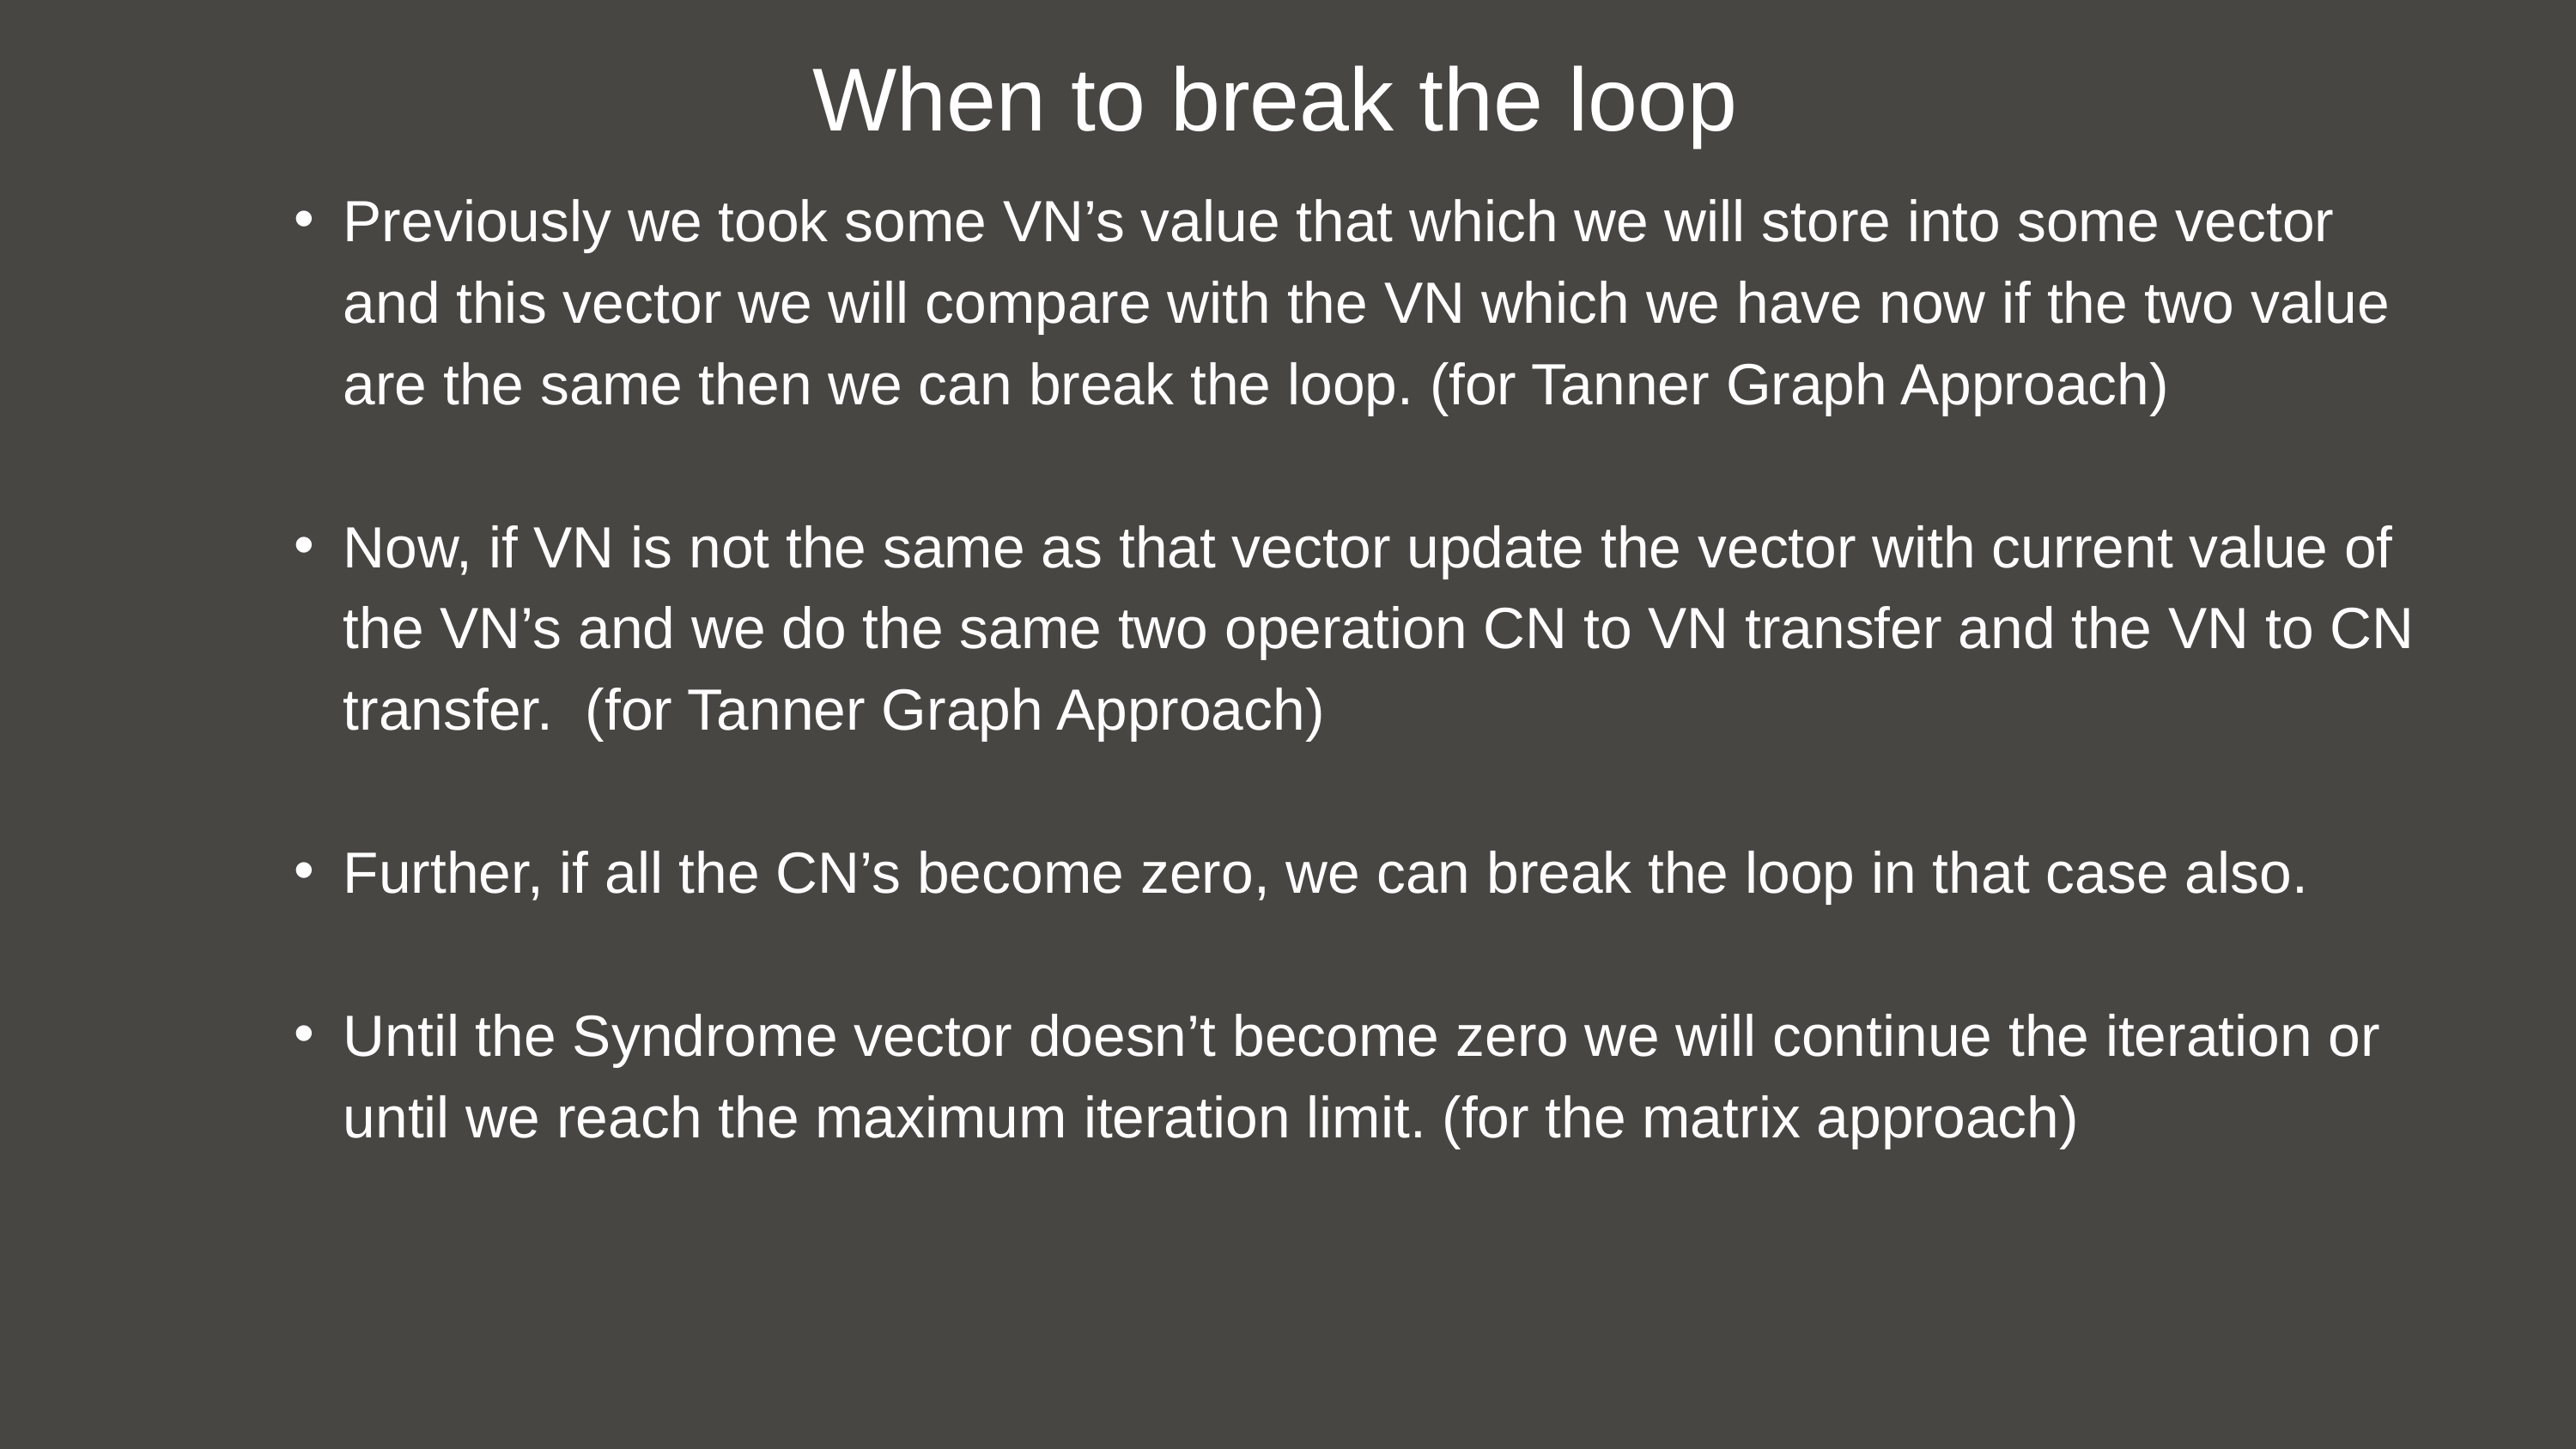

When to break the loop
Previously we took some VN’s value that which we will store into some vector and this vector we will compare with the VN which we have now if the two value are the same then we can break the loop. (for Tanner Graph Approach)

Now, if VN is not the same as that vector update the vector with current value of the VN’s and we do the same two operation CN to VN transfer and the VN to CN transfer.  (for Tanner Graph Approach)

Further, if all the CN’s become zero, we can break the loop in that case also.

Until the Syndrome vector doesn’t become zero we will continue the iteration or until we reach the maximum iteration limit. (for the matrix approach)